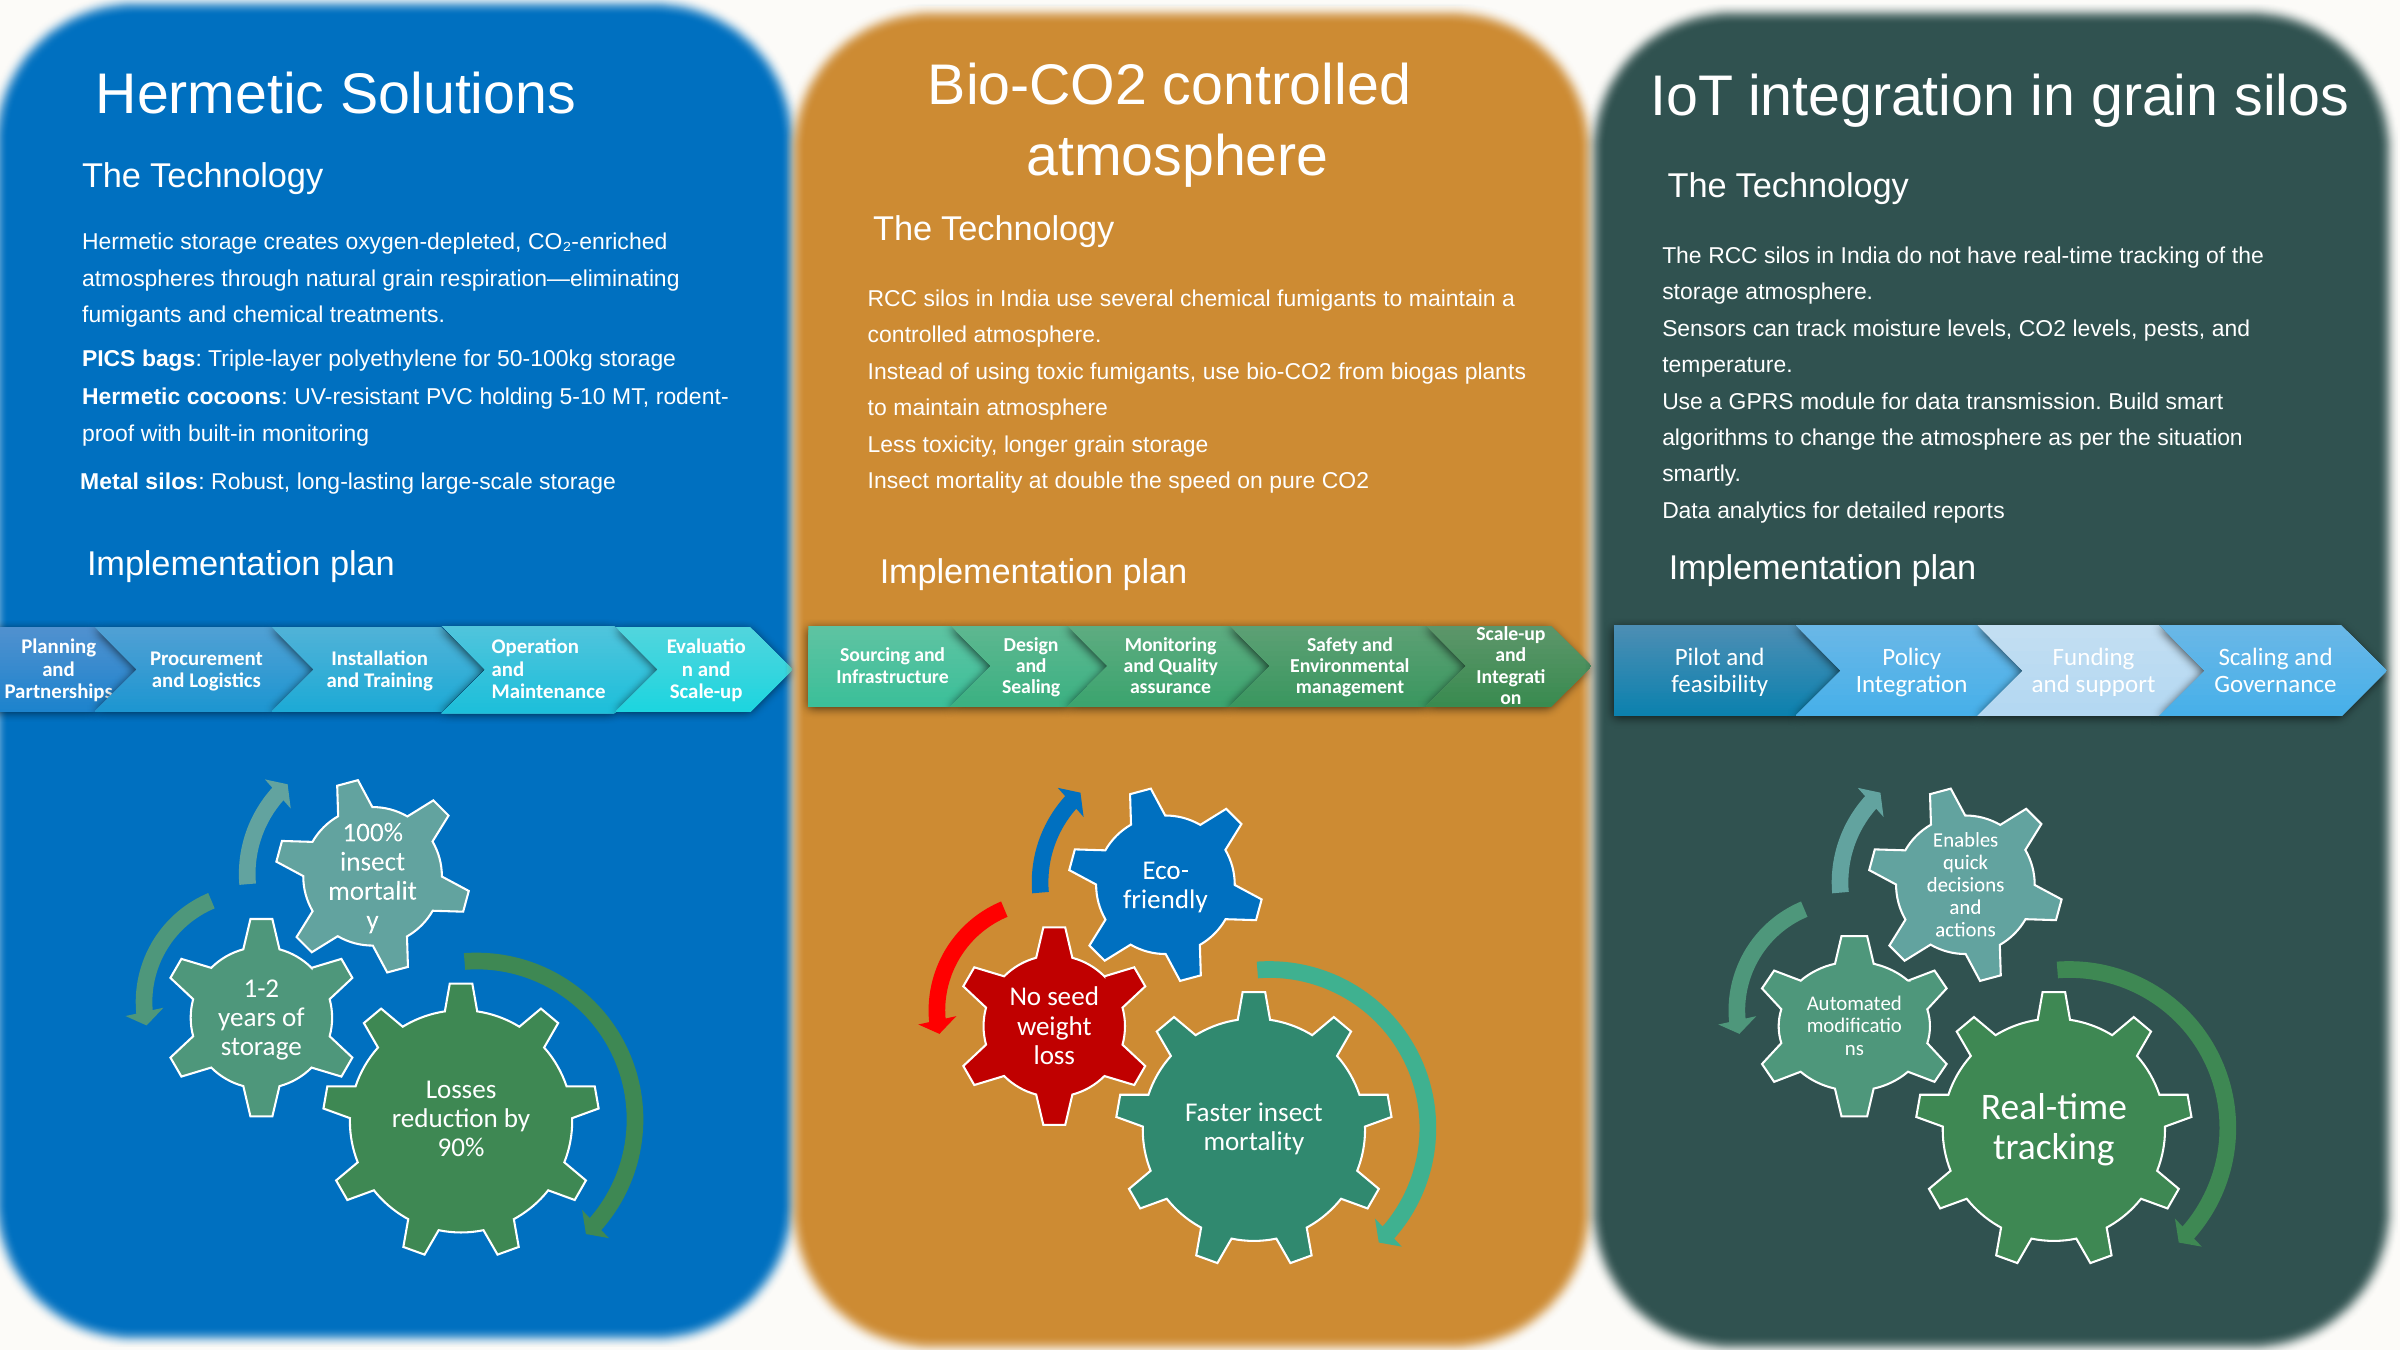

Hermetic Solutions
The Technology
Hermetic storage creates oxygen-depleted, CO₂-enriched atmospheres through natural grain respiration—eliminating fumigants and chemical treatments.
PICS bags: Triple-layer polyethylene for 50-100kg storage
Hermetic cocoons: UV-resistant PVC holding 5-10 MT, rodent-proof with built-in monitoring
Metal silos: Robust, long-lasting large-scale storage
Implementation plan
Planning and Partnerships
Procurement and Logistics
Installation and Training
Operation and Maintenance
Evaluation and Scale-up
Losses reduction by 90%
1-2 years of storage
100% insect mortality

Bio-CO2 controlled
 atmosphere
The Technology
RCC silos in India use several chemical fumigants to maintain a controlled atmosphere.
Instead of using toxic fumigants, use bio-CO2 from biogas plants to maintain atmosphere
Less toxicity, longer grain storage
Insect mortality at double the speed on pure CO2
Implementation plan
Faster insect mortality
No seed weight loss
Eco-friendly

IoT integration in grain silos
The Technology
The RCC silos in India do not have real-time tracking of the storage atmosphere.
Sensors can track moisture levels, CO2 levels, pests, and temperature.
Use a GPRS module for data transmission. Build smart algorithms to change the atmosphere as per the situation smartly.
Data analytics for detailed reports
Implementation plan
Real-time tracking
Automated modifications
Enables quick decisions and actions
Sourcing and Infrastructure
Design and Sealing
Monitoring and Quality assurance
Safety and Environmental management
Scale-up and Integration
Pilot and feasibility
Policy Integration
Funding and support
Scaling and Governance